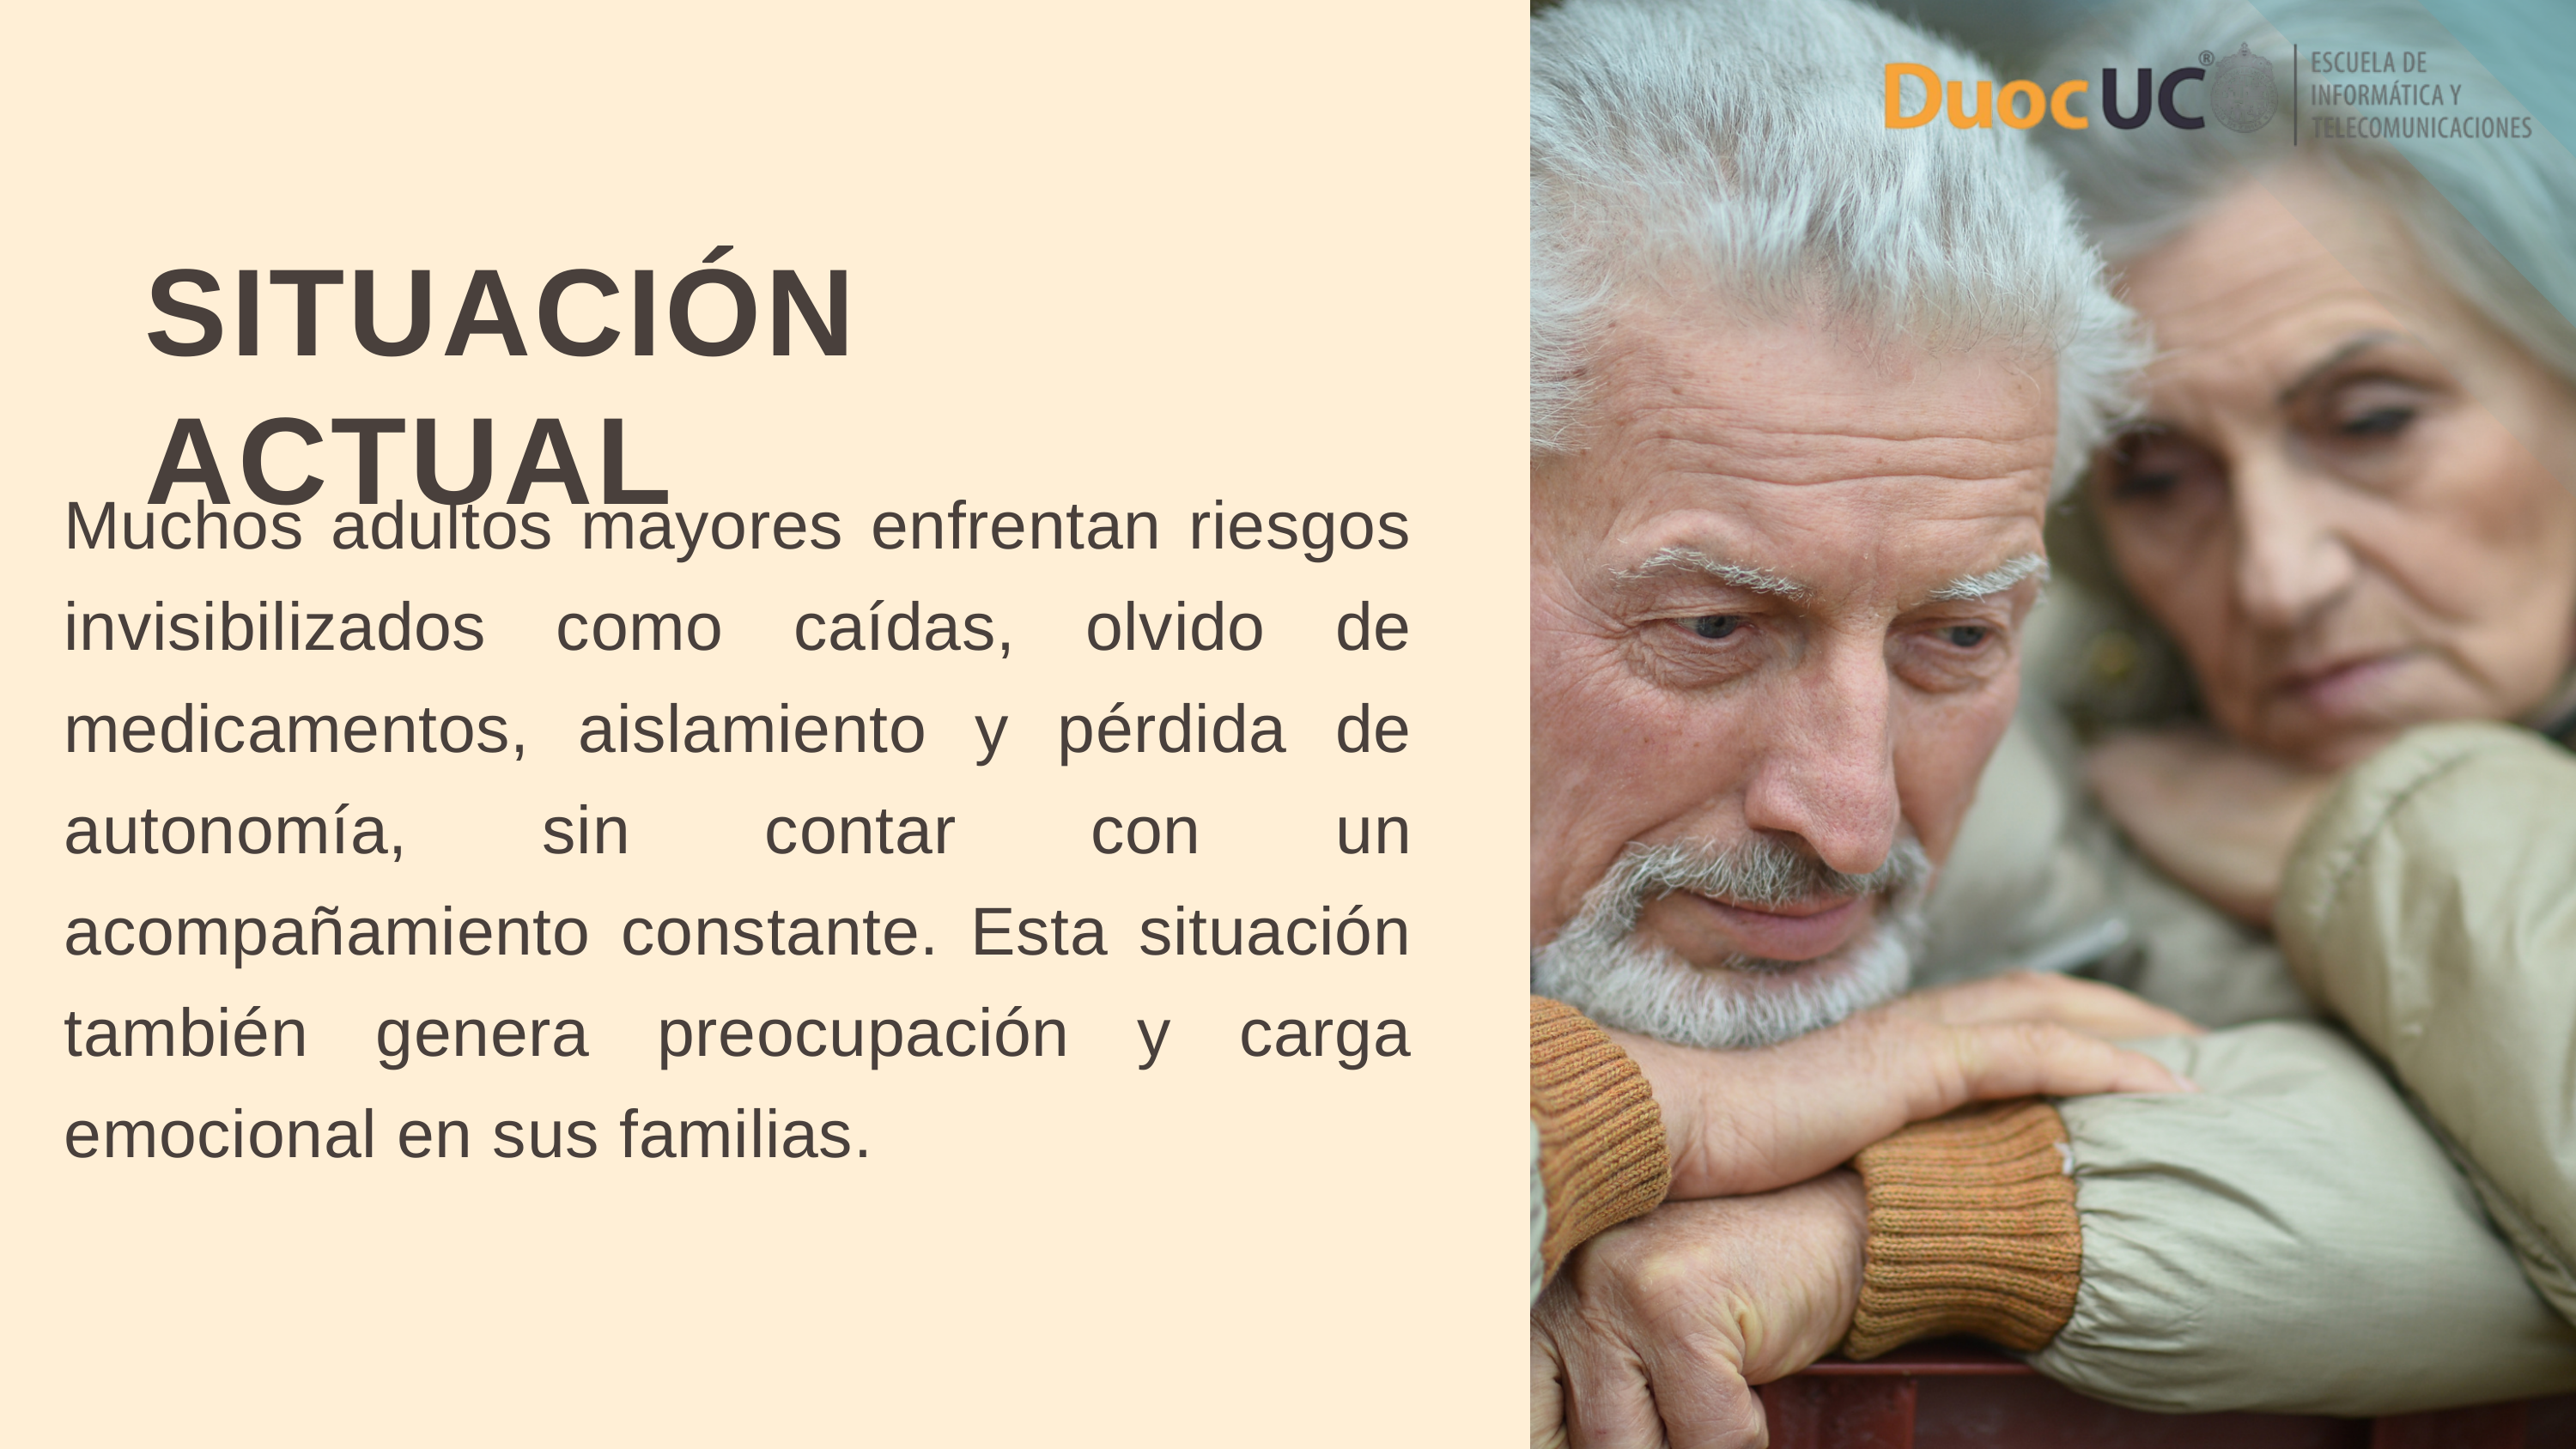

SITUACIÓN ACTUAL
Muchos adultos mayores enfrentan riesgos invisibilizados como caídas, olvido de medicamentos, aislamiento y pérdida de autonomía, sin contar con un acompañamiento constante. Esta situación también genera preocupación y carga emocional en sus familias.